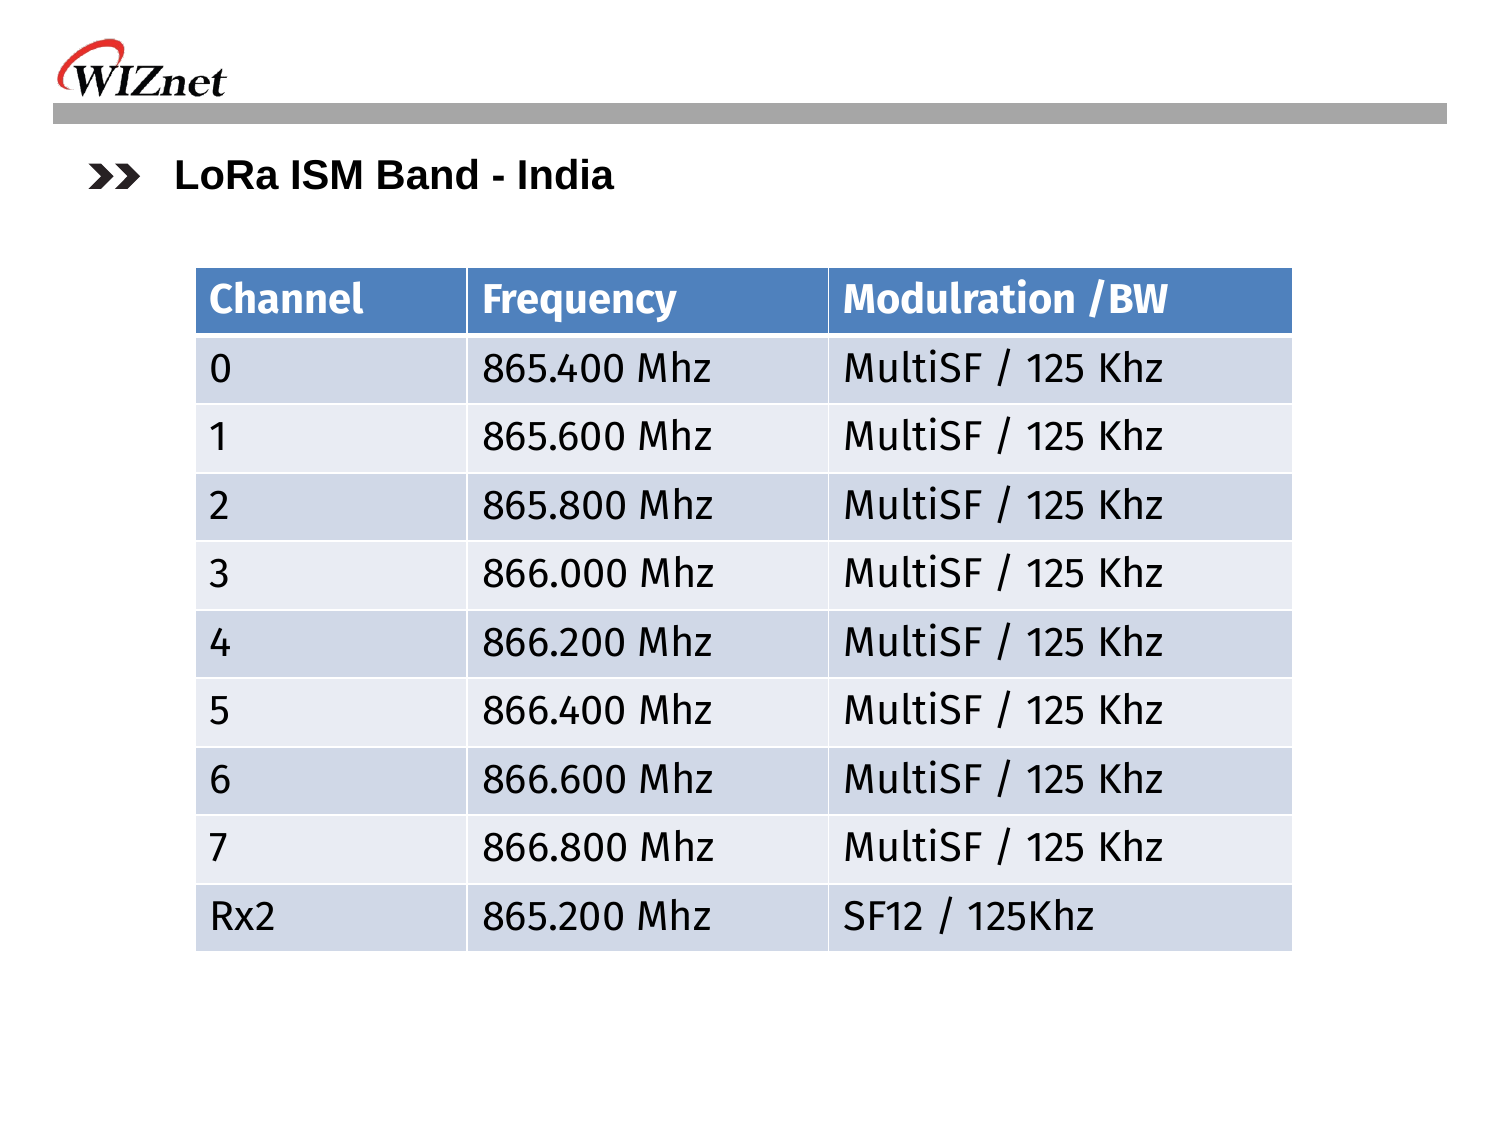

LoRa ISM Band - India
| Channel | Frequency | Modulration /BW |
| --- | --- | --- |
| 0 | 865.400 Mhz | MultiSF / 125 Khz |
| 1 | 865.600 Mhz | MultiSF / 125 Khz |
| 2 | 865.800 Mhz | MultiSF / 125 Khz |
| 3 | 866.000 Mhz | MultiSF / 125 Khz |
| 4 | 866.200 Mhz | MultiSF / 125 Khz |
| 5 | 866.400 Mhz | MultiSF / 125 Khz |
| 6 | 866.600 Mhz | MultiSF / 125 Khz |
| 7 | 866.800 Mhz | MultiSF / 125 Khz |
| Rx2 | 865.200 Mhz | SF12 / 125Khz |